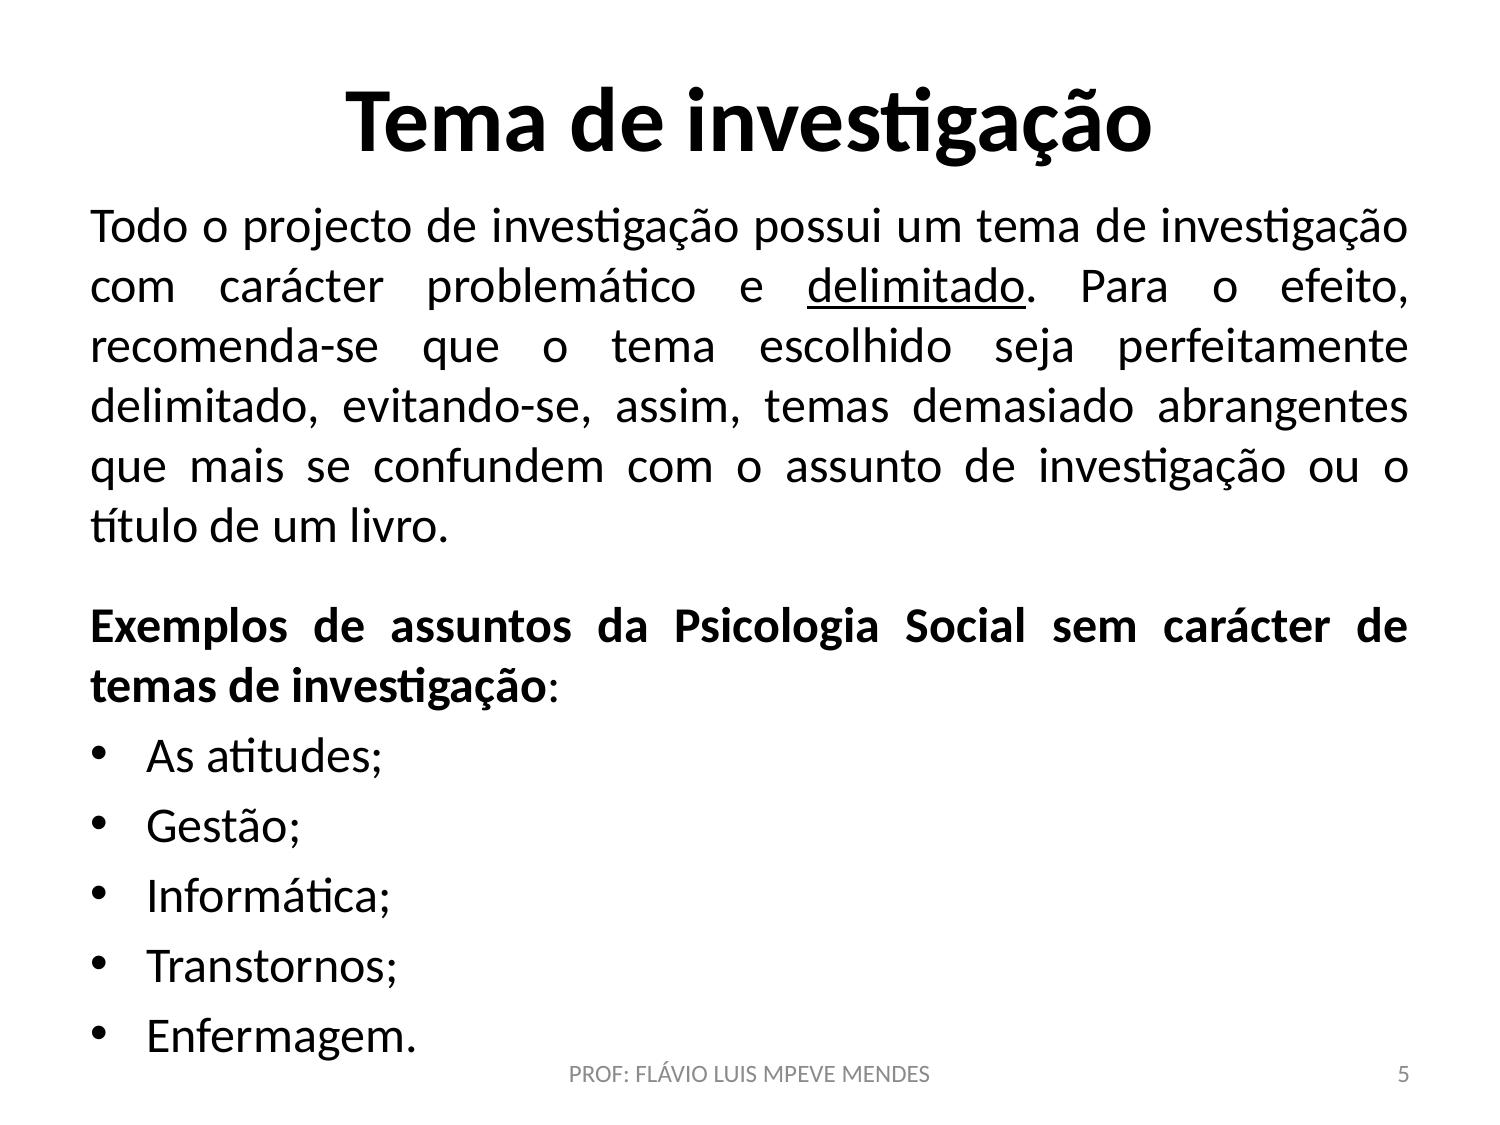

# Tema de investigação
Todo o projecto de investigação possui um tema de investigação com carácter problemático e delimitado. Para o efeito, recomenda-se que o tema escolhido seja perfeitamente delimitado, evitando-se, assim, temas demasiado abrangentes que mais se confundem com o assunto de investigação ou o título de um livro.

Exemplos de assuntos da Psicologia Social sem carácter de temas de investigação:
As atitudes;
Gestão;
Informática;
Transtornos;
Enfermagem.

PROF: FLÁVIO LUIS MPEVE MENDES
5